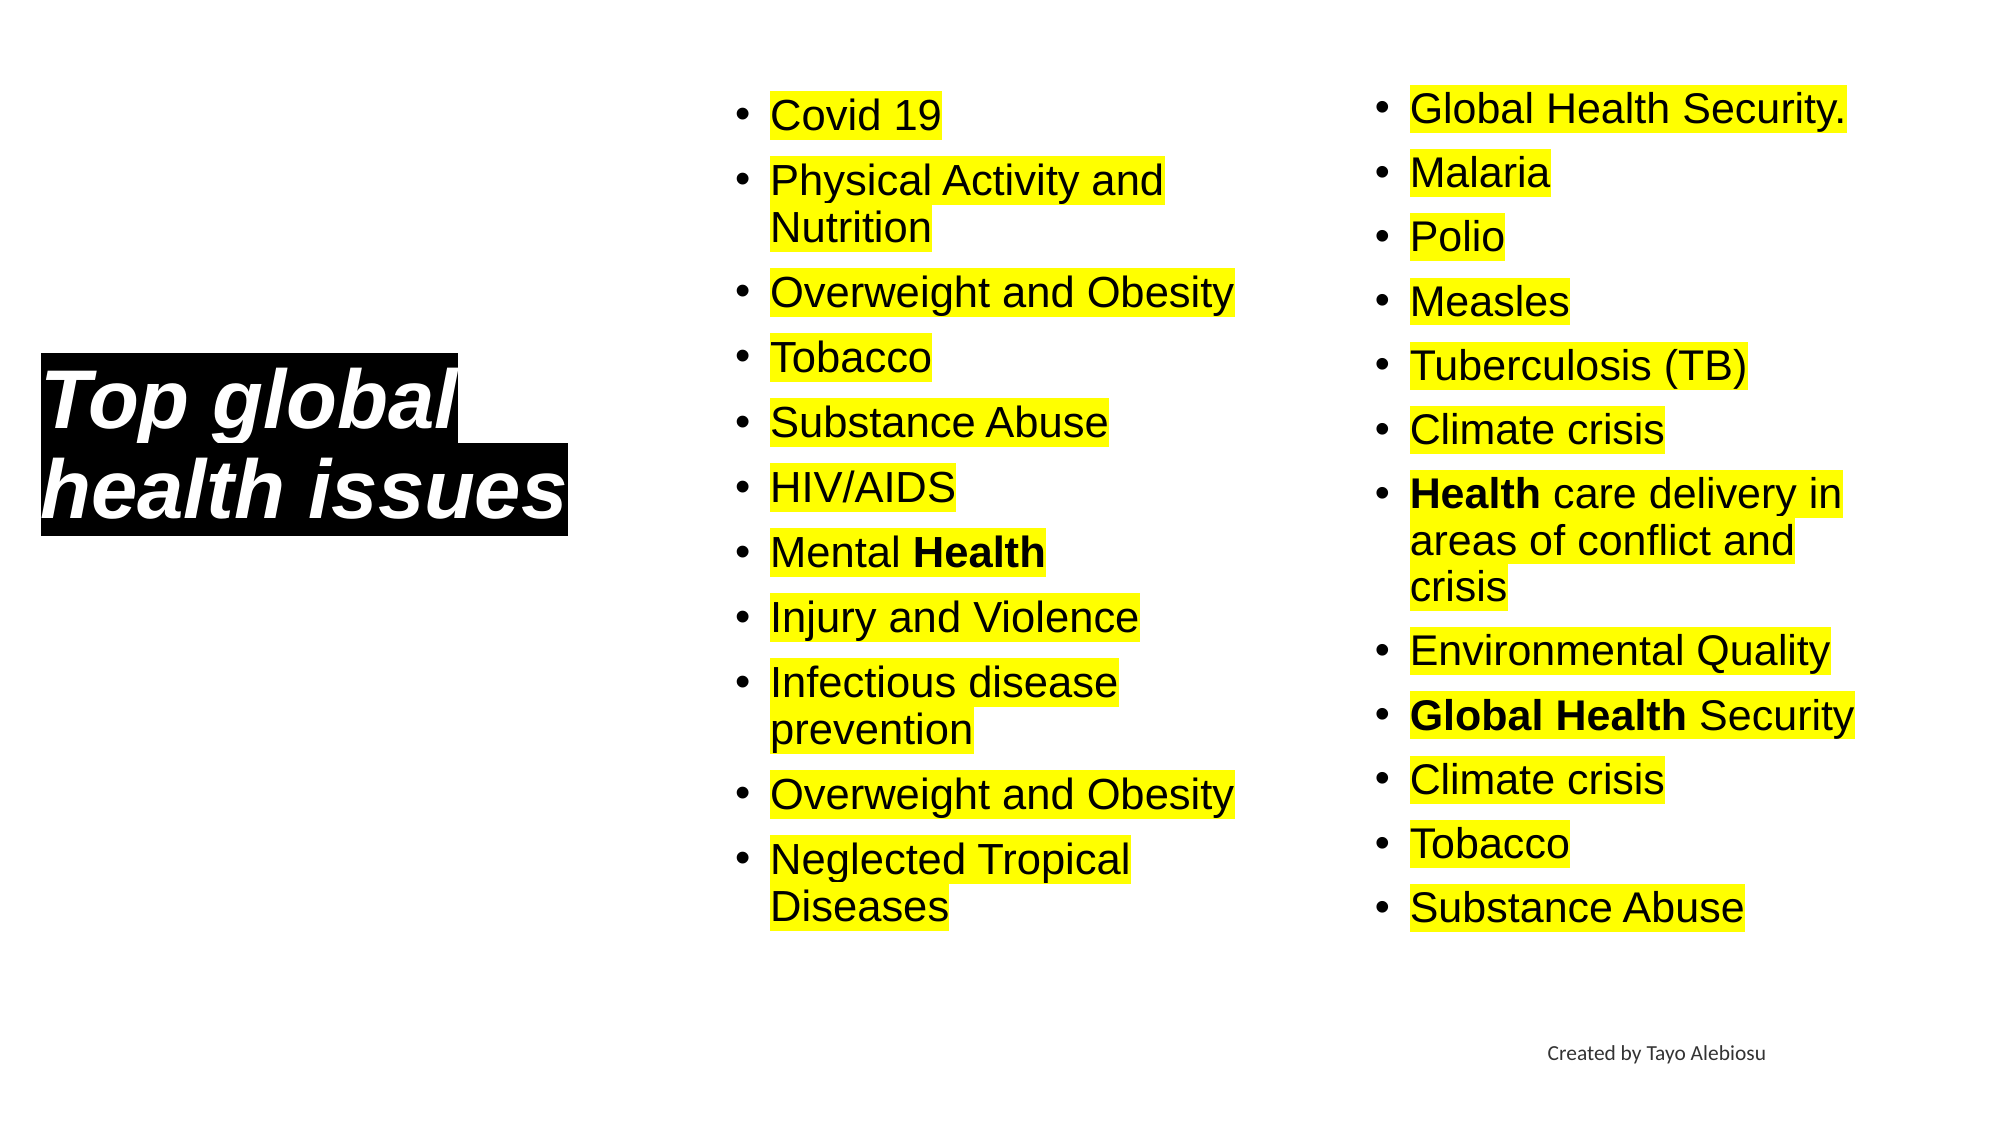

Global Health Security.
Malaria
Polio
Measles
Tuberculosis (TB)
Climate crisis
Health care delivery in areas of conflict and crisis
Environmental Quality
Global Health Security
Climate crisis
Tobacco
Substance Abuse

Covid 19
Physical Activity and Nutrition
Overweight and Obesity
Tobacco
Substance Abuse
HIV/AIDS
Mental Health
Injury and Violence
Infectious disease prevention
Overweight and Obesity
Neglected Tropical Diseases

# Top global health issues
Created by Tayo Alebiosu